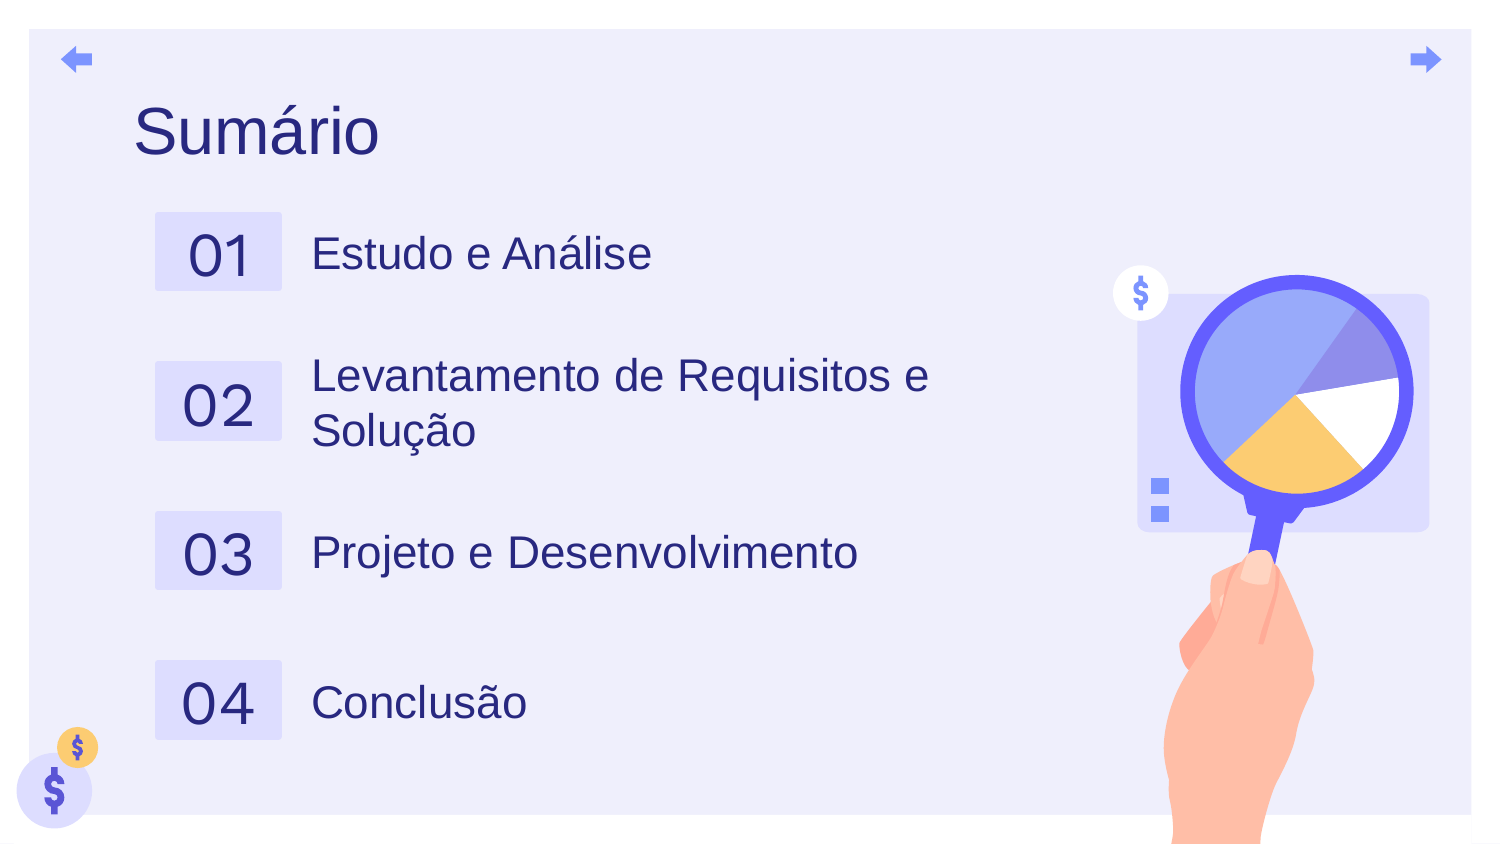

# Sumário
01
Estudo e Análise

02
Levantamento de Requisitos e Solução
03
Projeto e Desenvolvimento
04
Conclusão